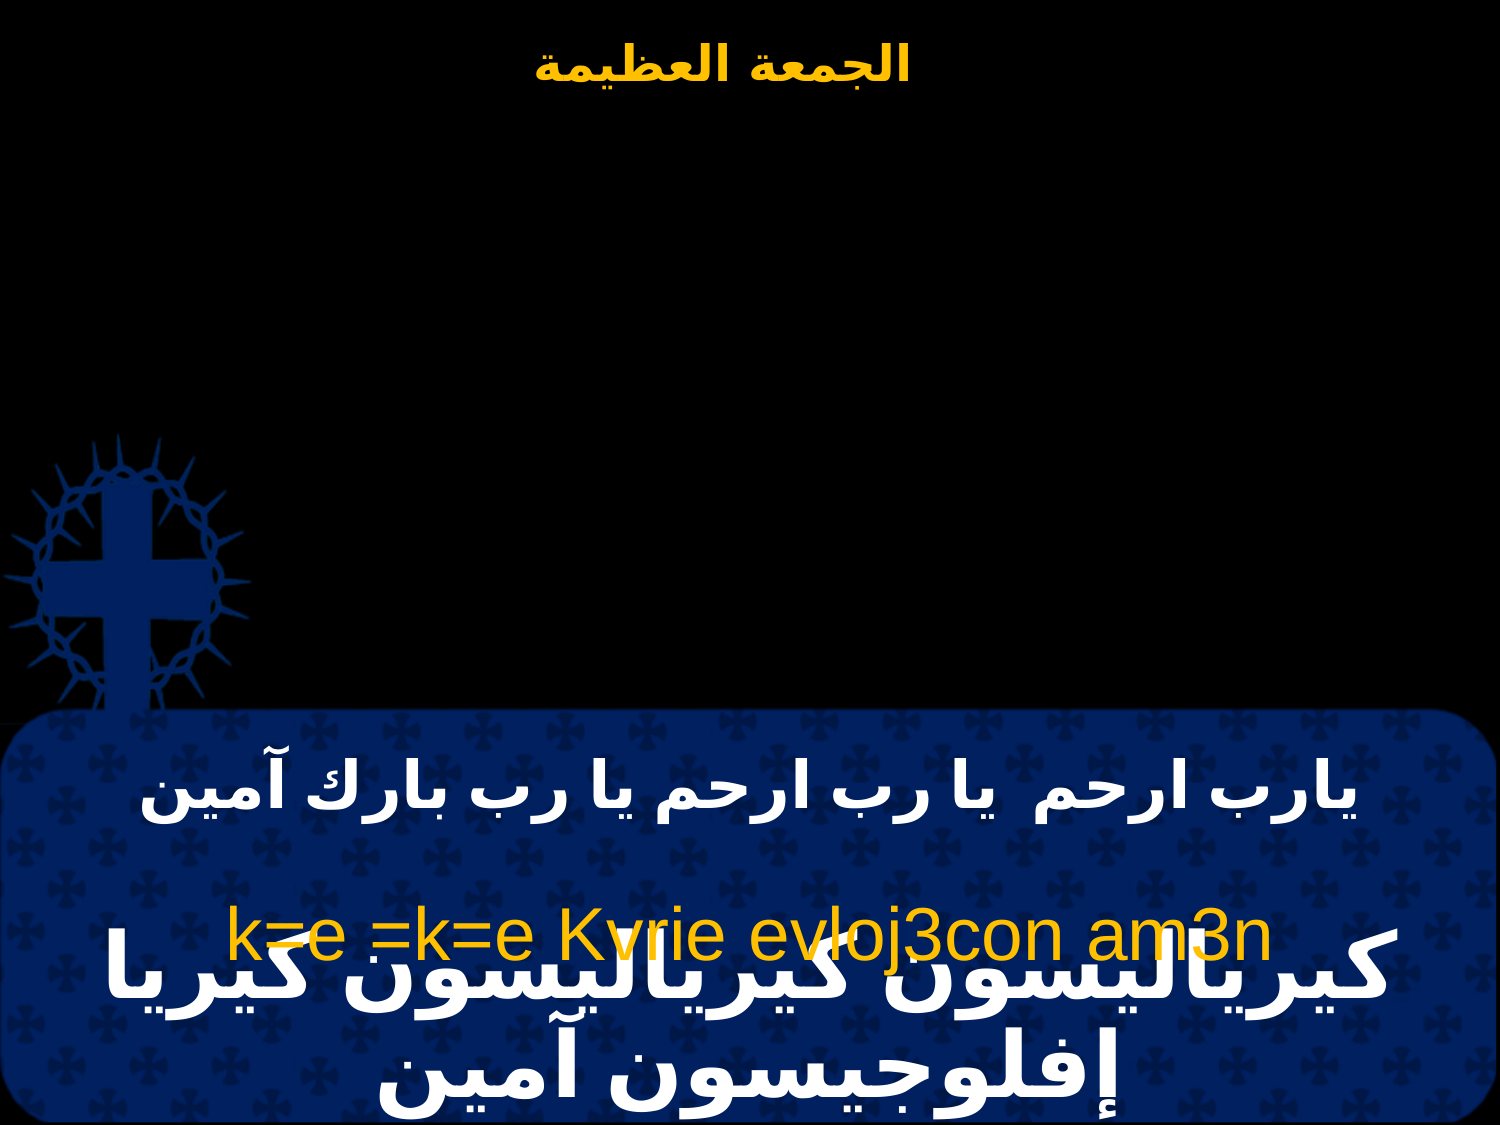

# يارب ارحم  يا رب ارحم يا رب بارك آمين
k=e =k=e Kvrie evloj3con am3n
كيرياليسون كيرياليسون كيريا إفلوجيسون آمين